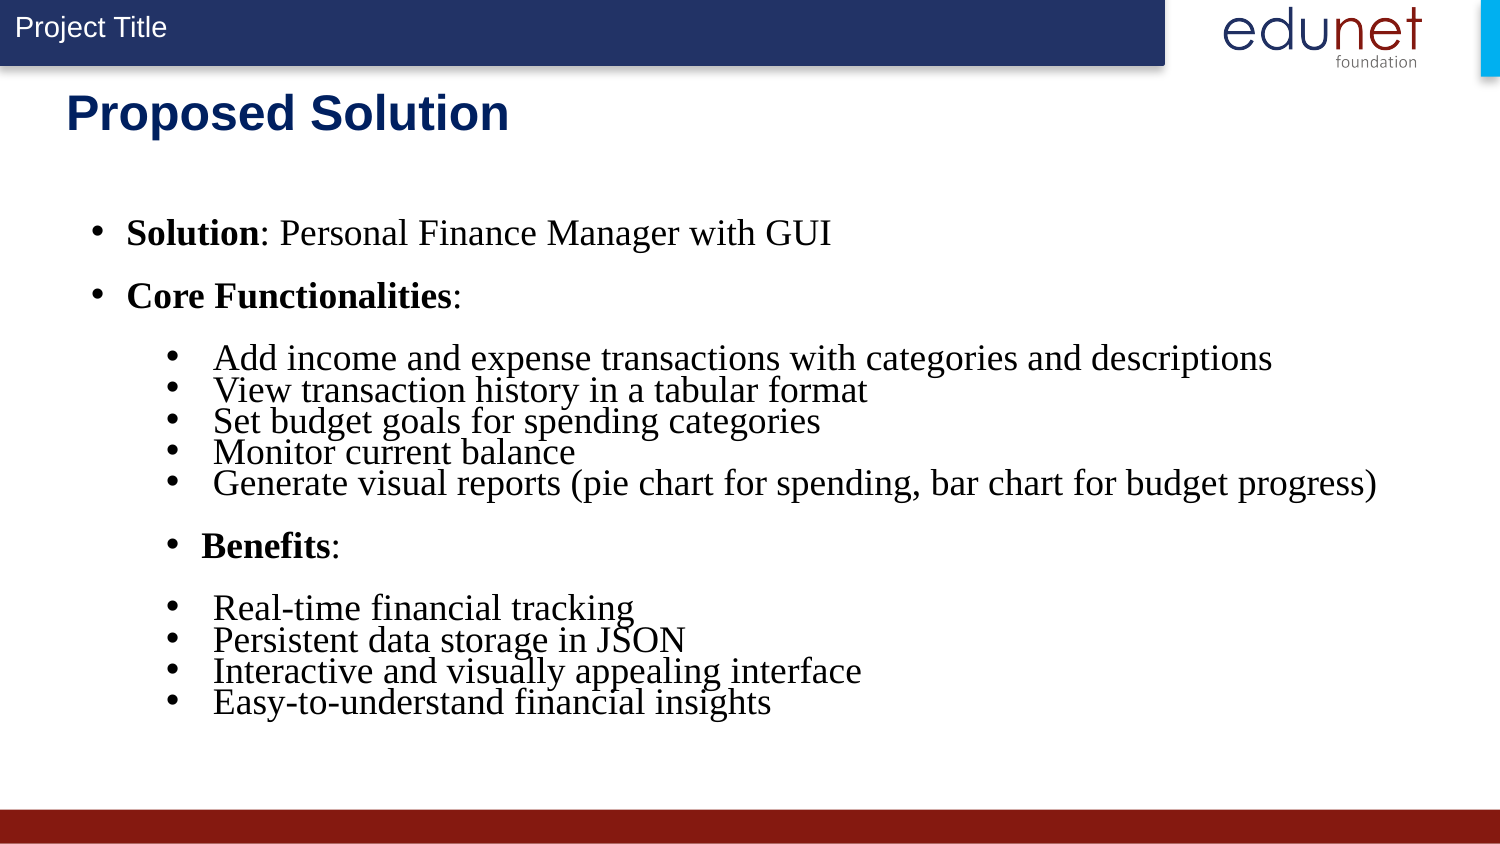

# Proposed Solution
Solution: Personal Finance Manager with GUI

Core Functionalities:

Add income and expense transactions with categories and descriptions
View transaction history in a tabular format
Set budget goals for spending categories
Monitor current balance
Generate visual reports (pie chart for spending, bar chart for budget progress)

Benefits:

Real-time financial tracking
Persistent data storage in JSON
Interactive and visually appealing interface
Easy-to-understand financial insights